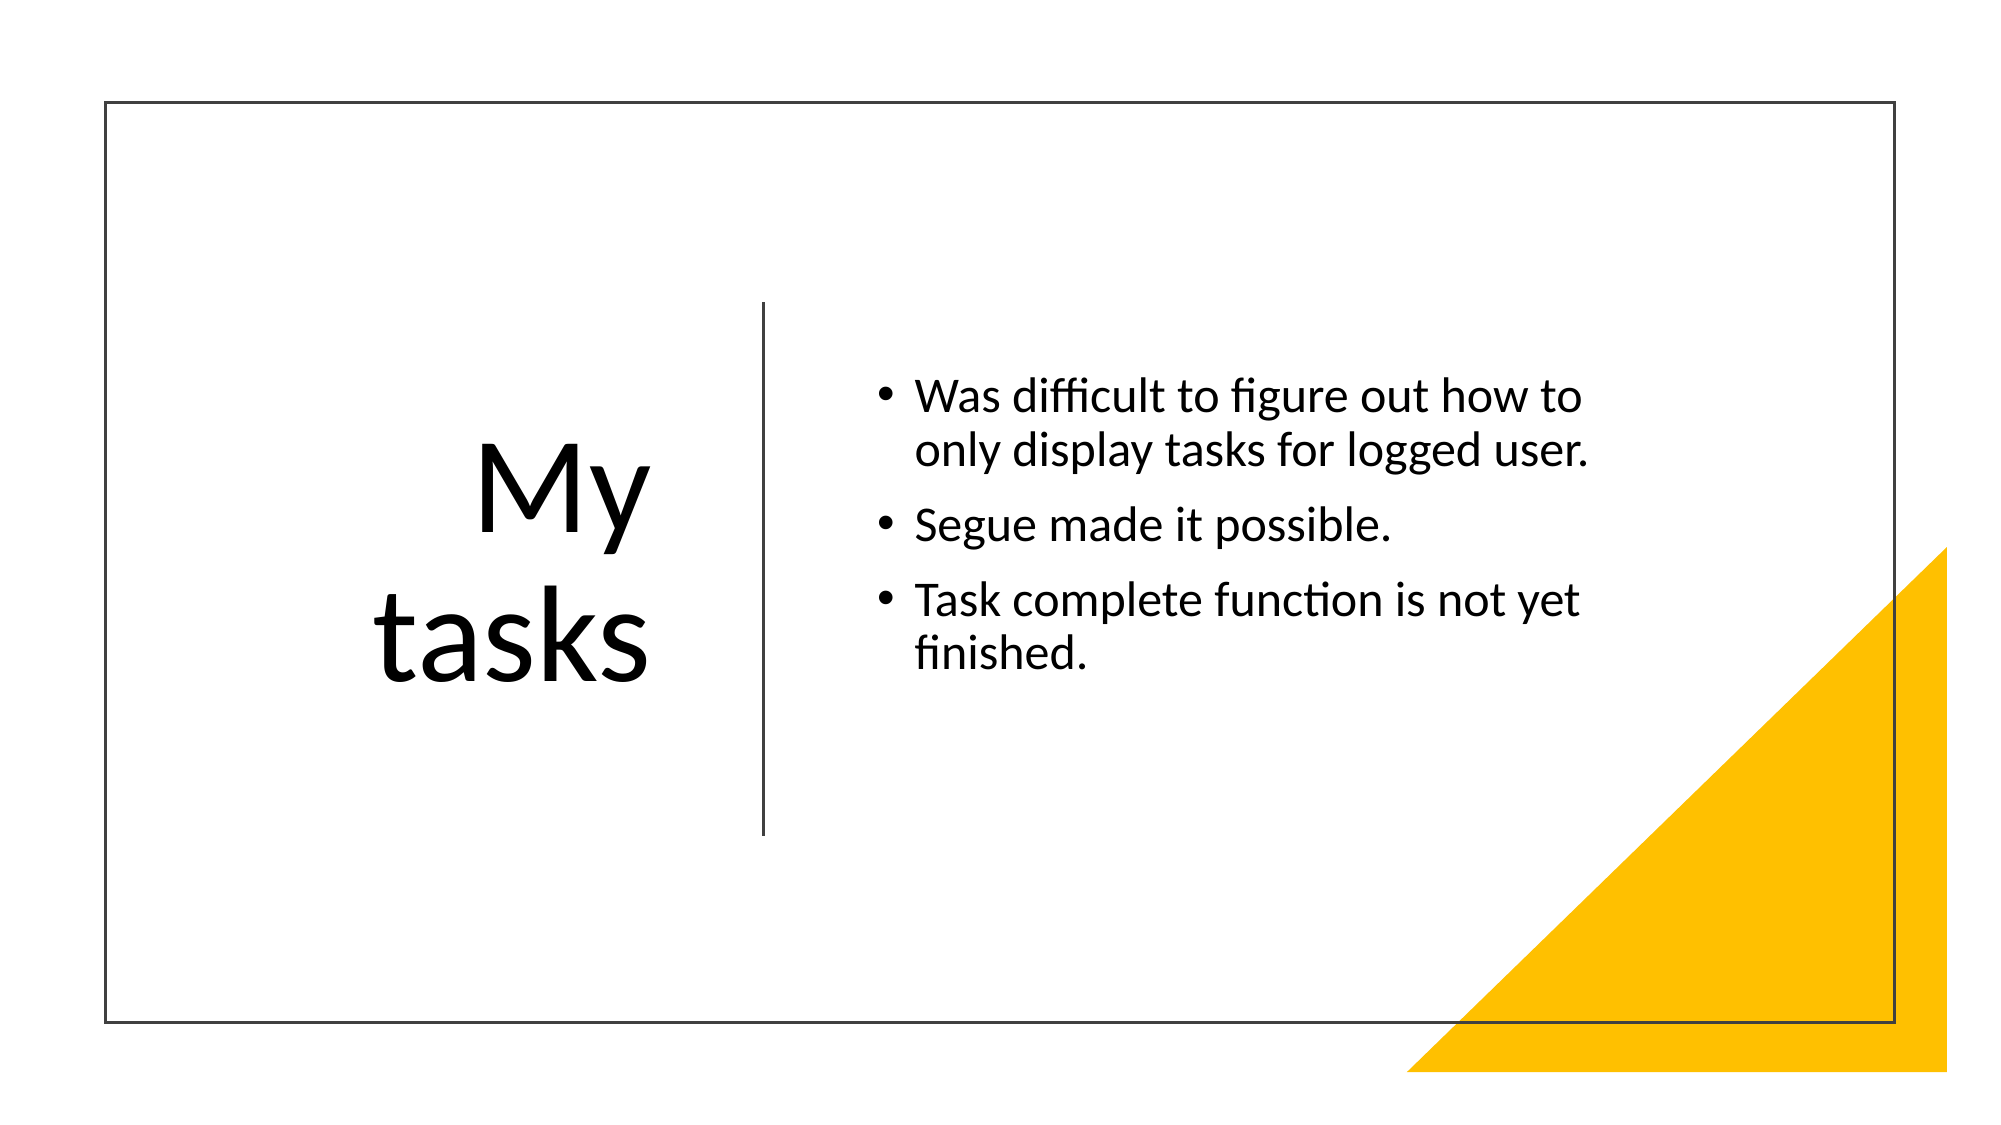

# My tasks
Was difficult to figure out how to only display tasks for logged user.
Segue made it possible.
Task complete function is not yet finished.